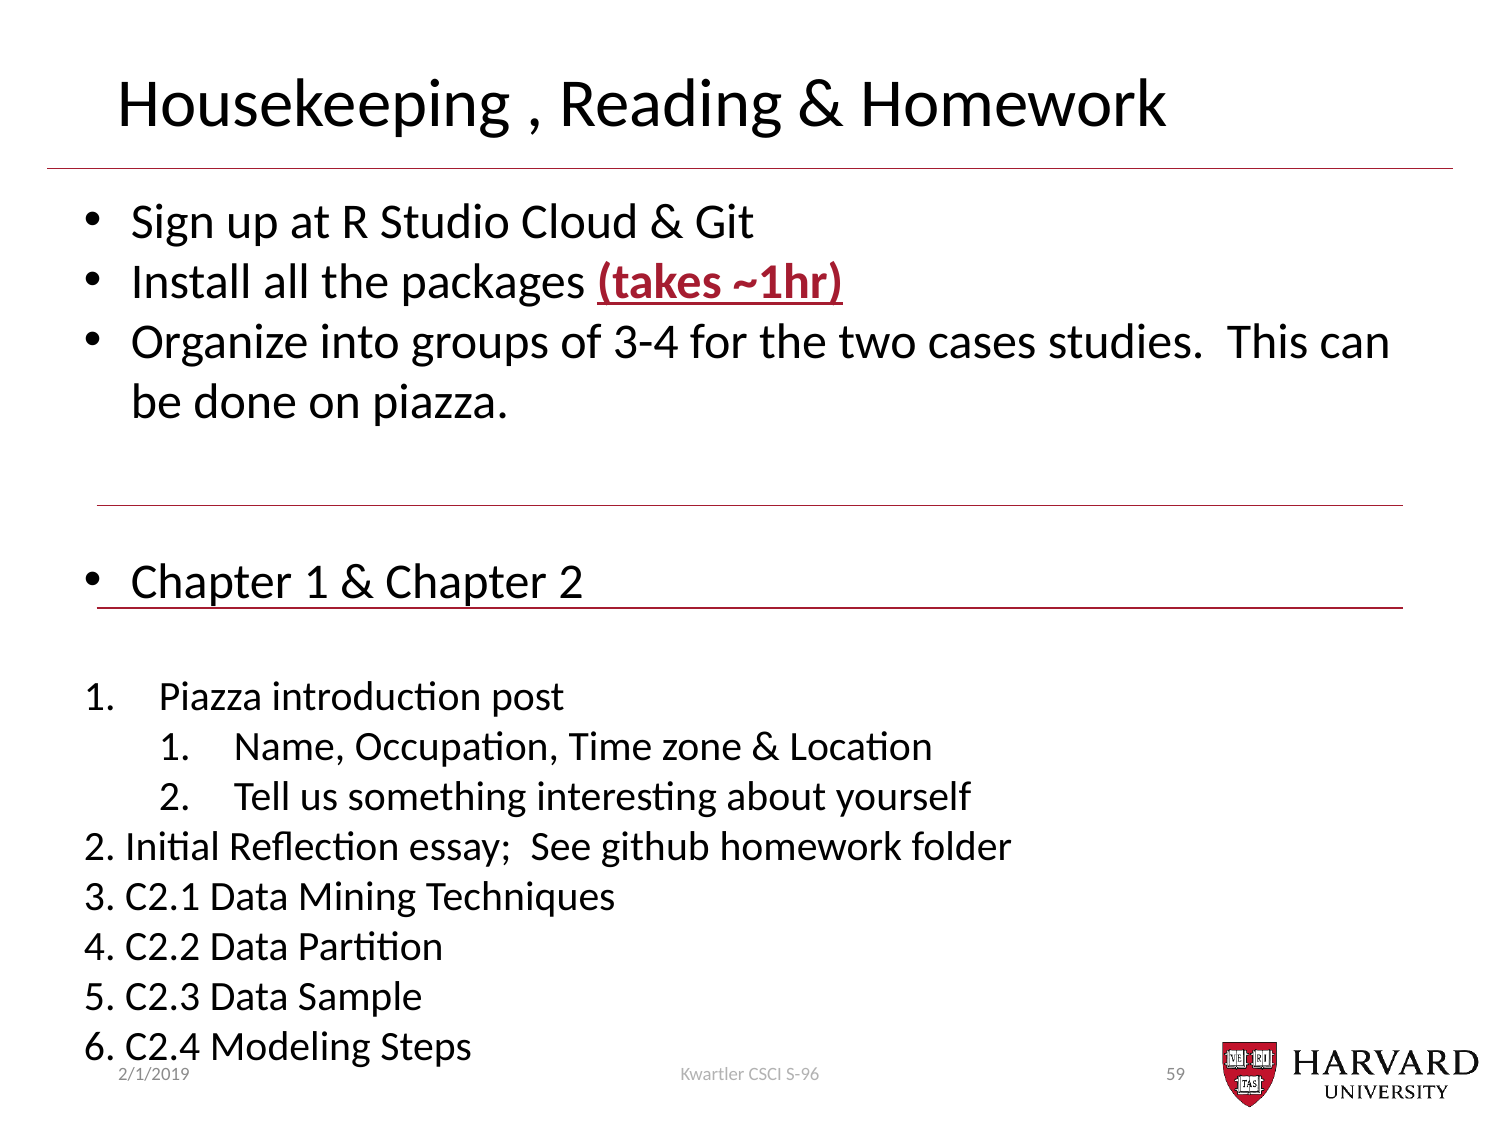

# Housekeeping , Reading & Homework
Sign up at R Studio Cloud & Git
Install all the packages (takes ~1hr)
Organize into groups of 3-4 for the two cases studies.  This can be done on piazza.

Chapter 1 & Chapter 2

Piazza introduction post
Name, Occupation, Time zone & Location
Tell us something interesting about yourself
2. Initial Reflection essay;  See github homework folder
3. C2.1 Data Mining Techniques
4. C2.2 Data Partition
5. C2.3 Data Sample
6. C2.4 Modeling Steps
2/1/2019
Kwartler CSCI S-96
59